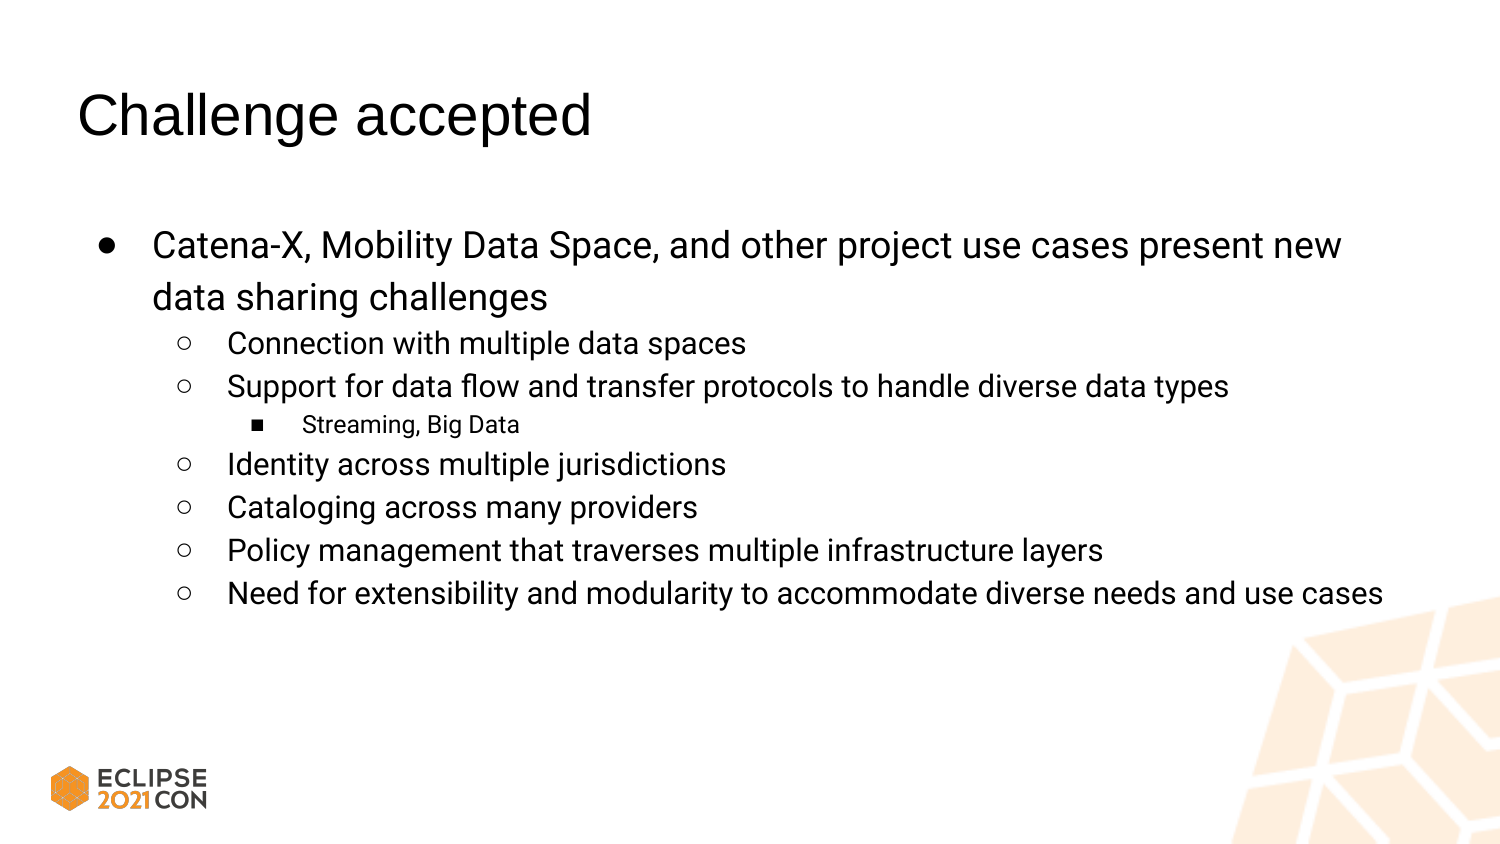

# Challenge accepted
Catena-X, Mobility Data Space, and other project use cases present new data sharing challenges
Connection with multiple data spaces
Support for data flow and transfer protocols to handle diverse data types
Streaming, Big Data
Identity across multiple jurisdictions
Cataloging across many providers
Policy management that traverses multiple infrastructure layers
Need for extensibility and modularity to accommodate diverse needs and use cases